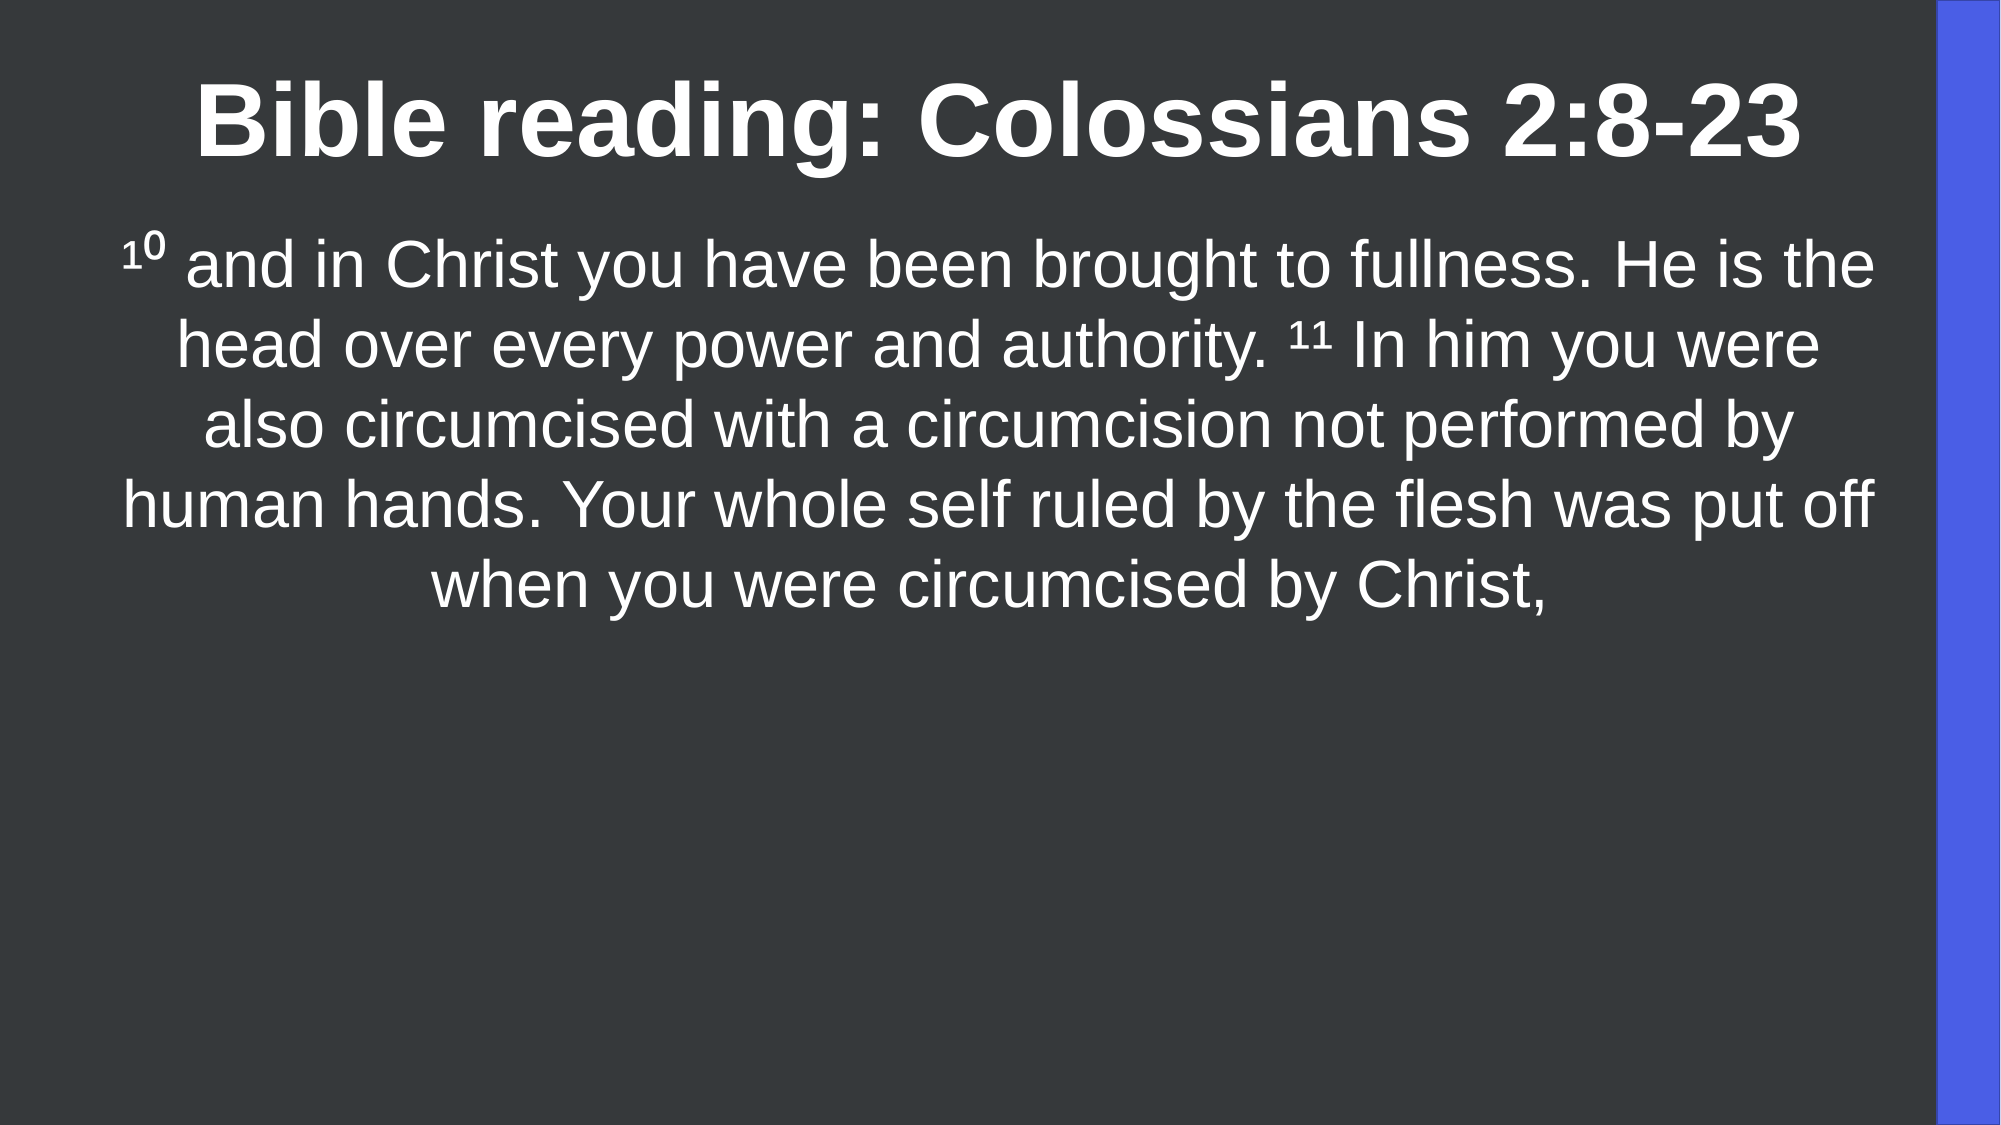

Bible reading: Colossians 2:8-23
¹⁰ and in Christ you have been brought to fullness. He is the head over every power and authority. ¹¹ In him you were also circumcised with a circumcision not performed by human hands. Your whole self ruled by the flesh was put off when you were circumcised by Christ,